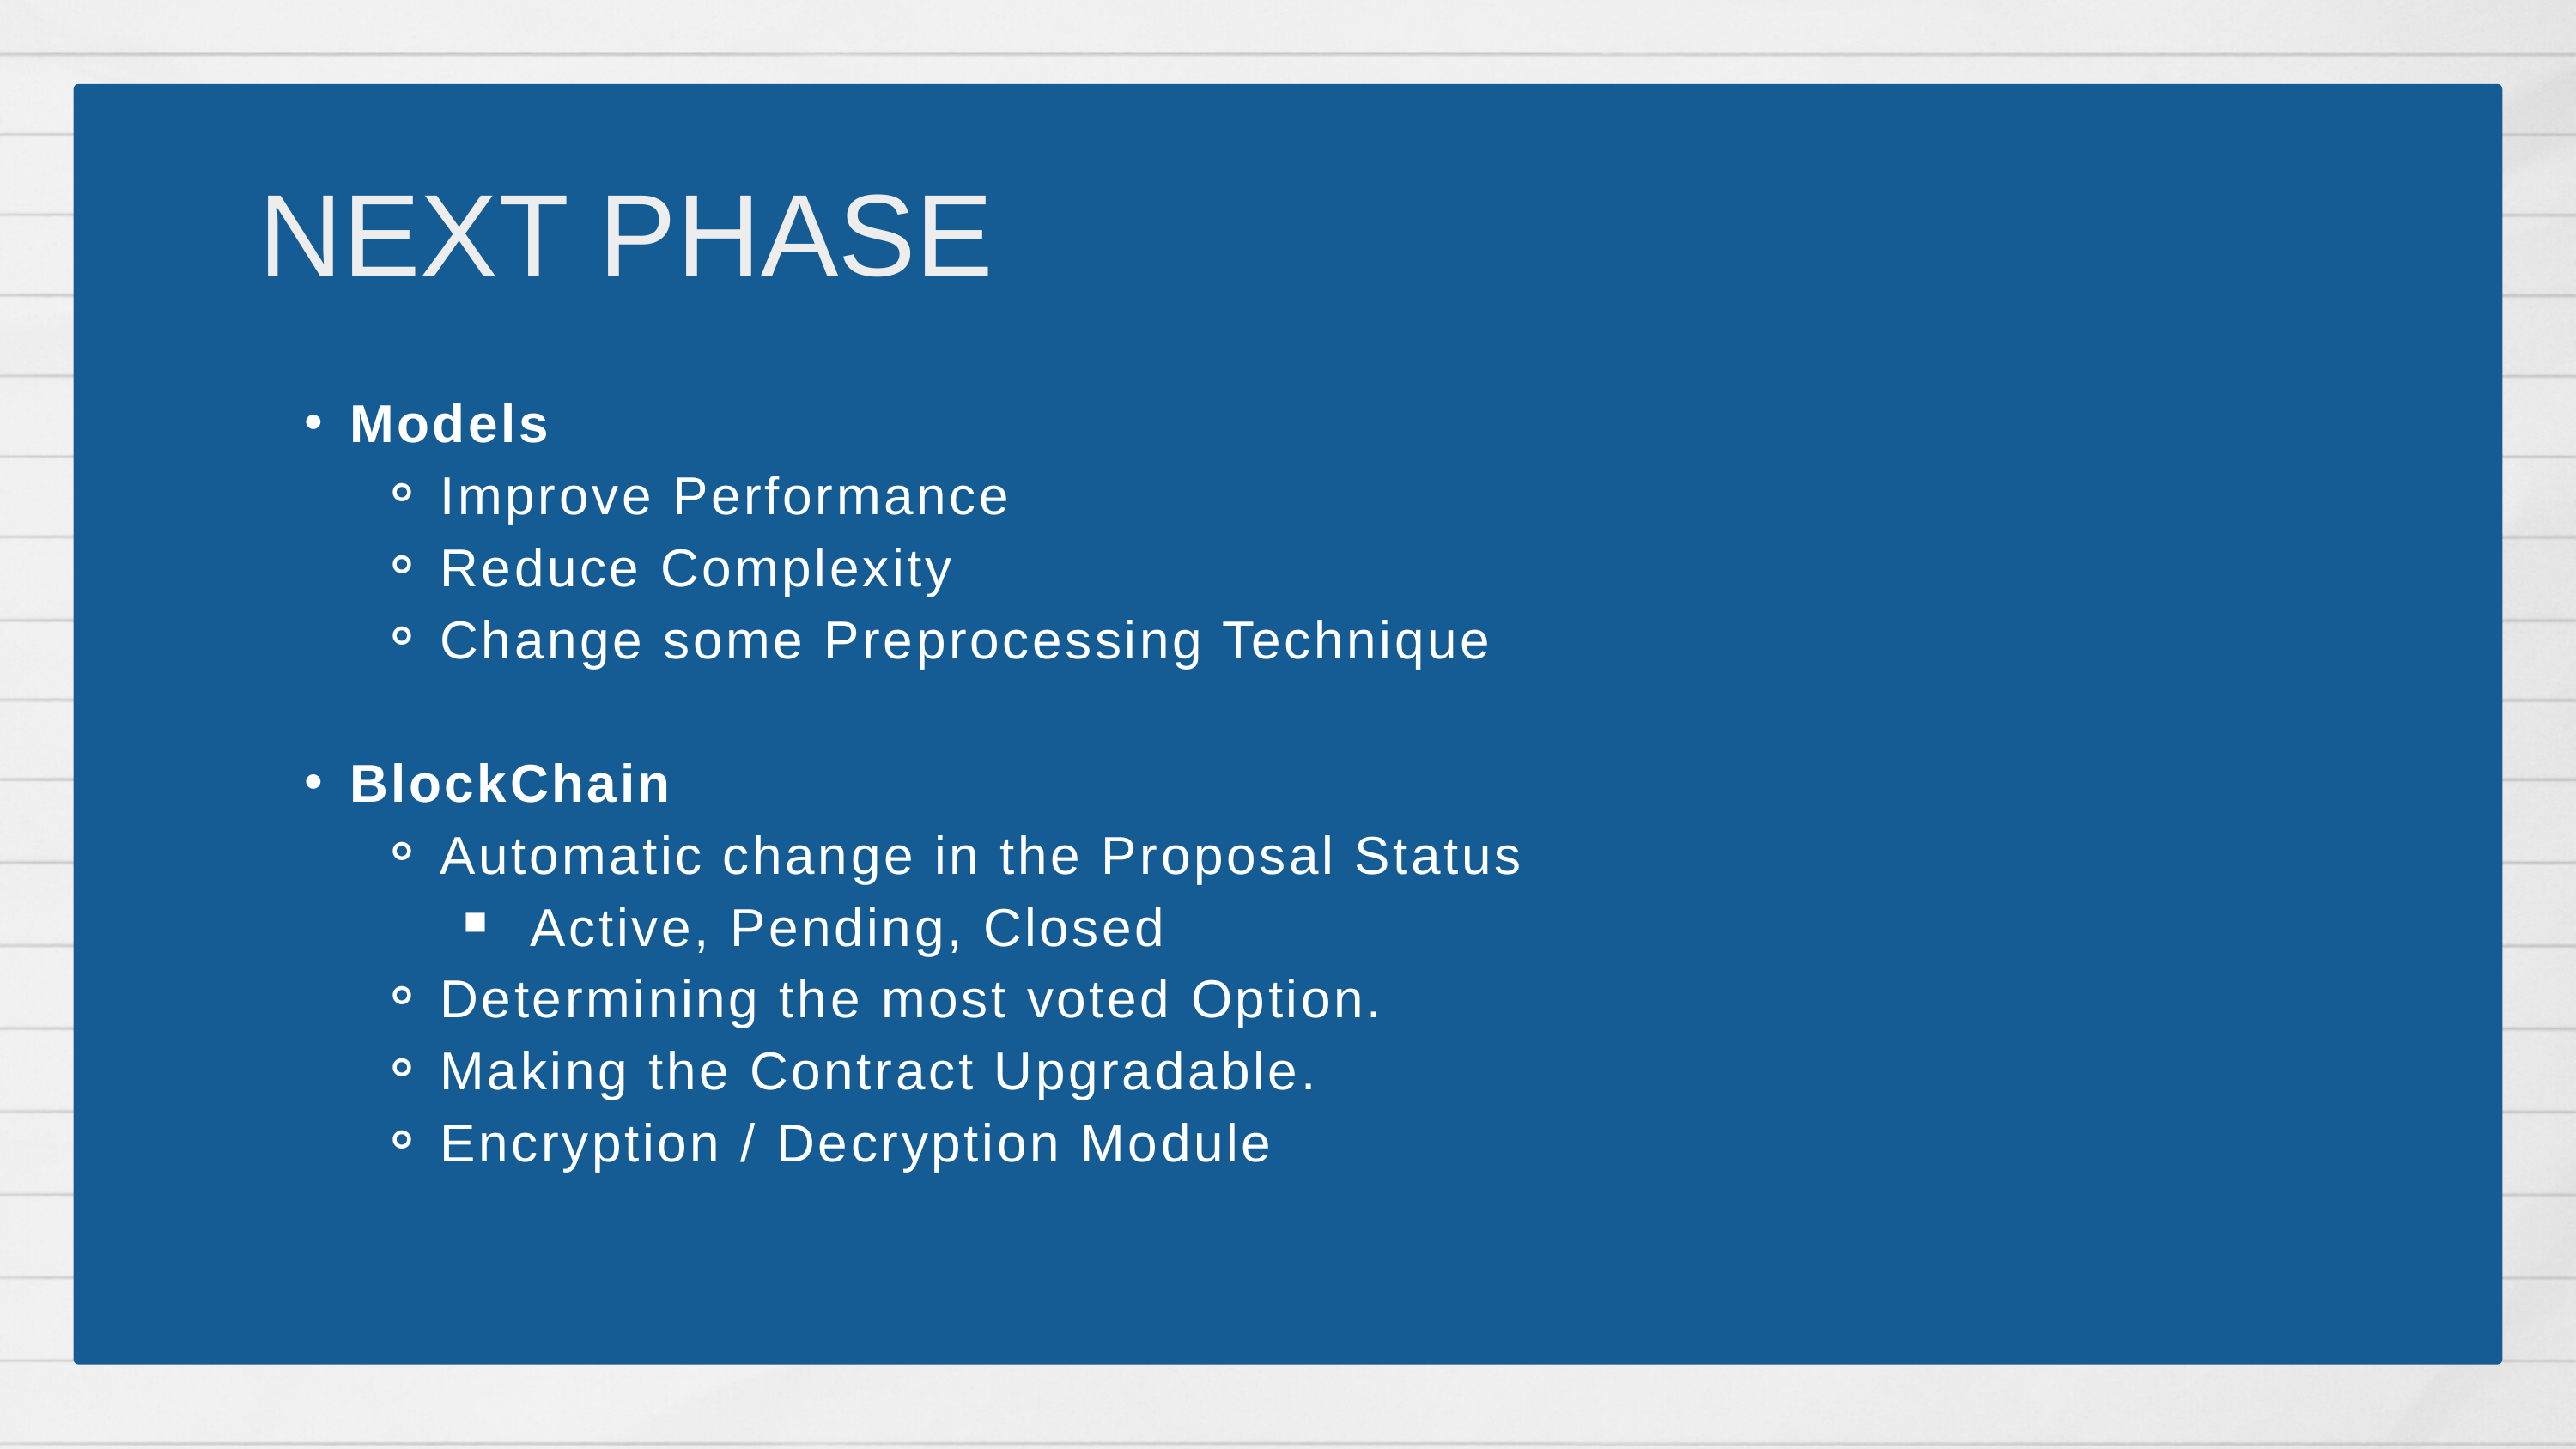

NEXT PHASE
Models
Improve Performance
Reduce Complexity
Change some Preprocessing Technique

BlockChain
Automatic change in the Proposal Status
Active, Pending, Closed
Determining the most voted Option.
Making the Contract Upgradable.
Encryption / Decryption Module